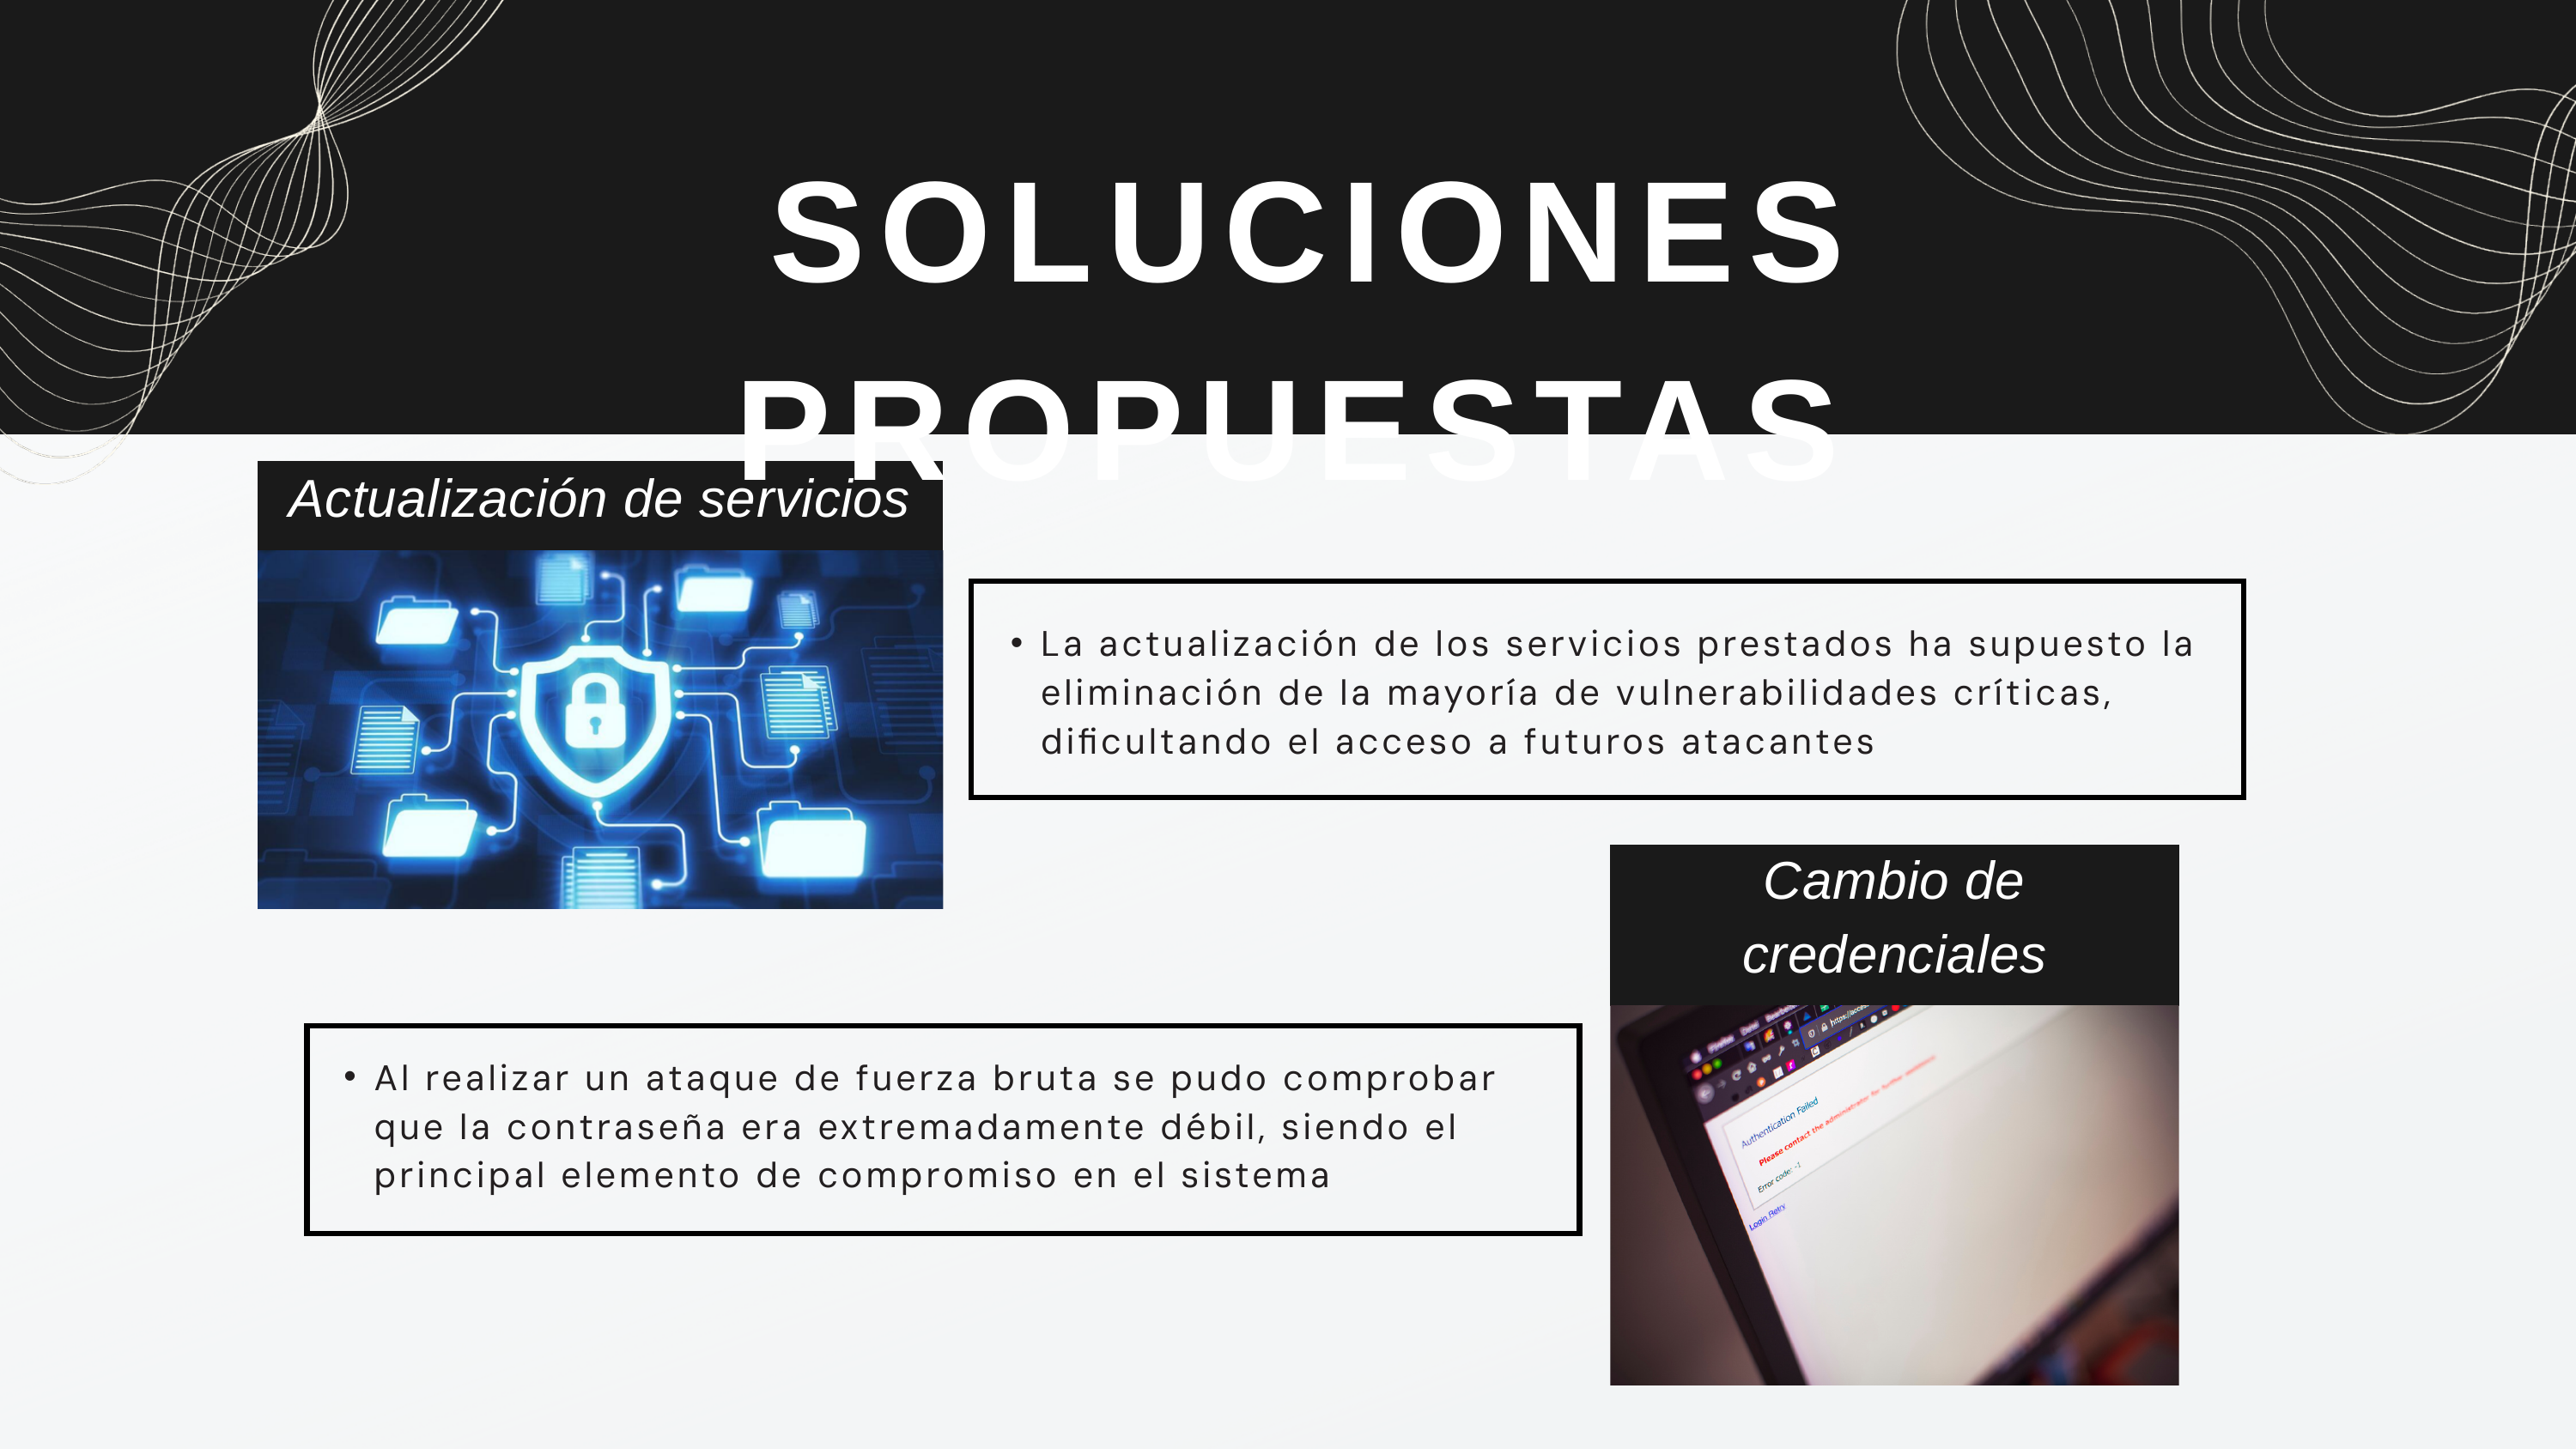

SOLUCIONES PROPUESTAS

Actualización de servicios

La actualización de los servicios prestados ha supuesto la eliminación de la mayoría de vulnerabilidades críticas, dificultando el acceso a futuros atacantes

Cambio de credenciales

Al realizar un ataque de fuerza bruta se pudo comprobar que la contraseña era extremadamente débil, siendo el principal elemento de compromiso en el sistema